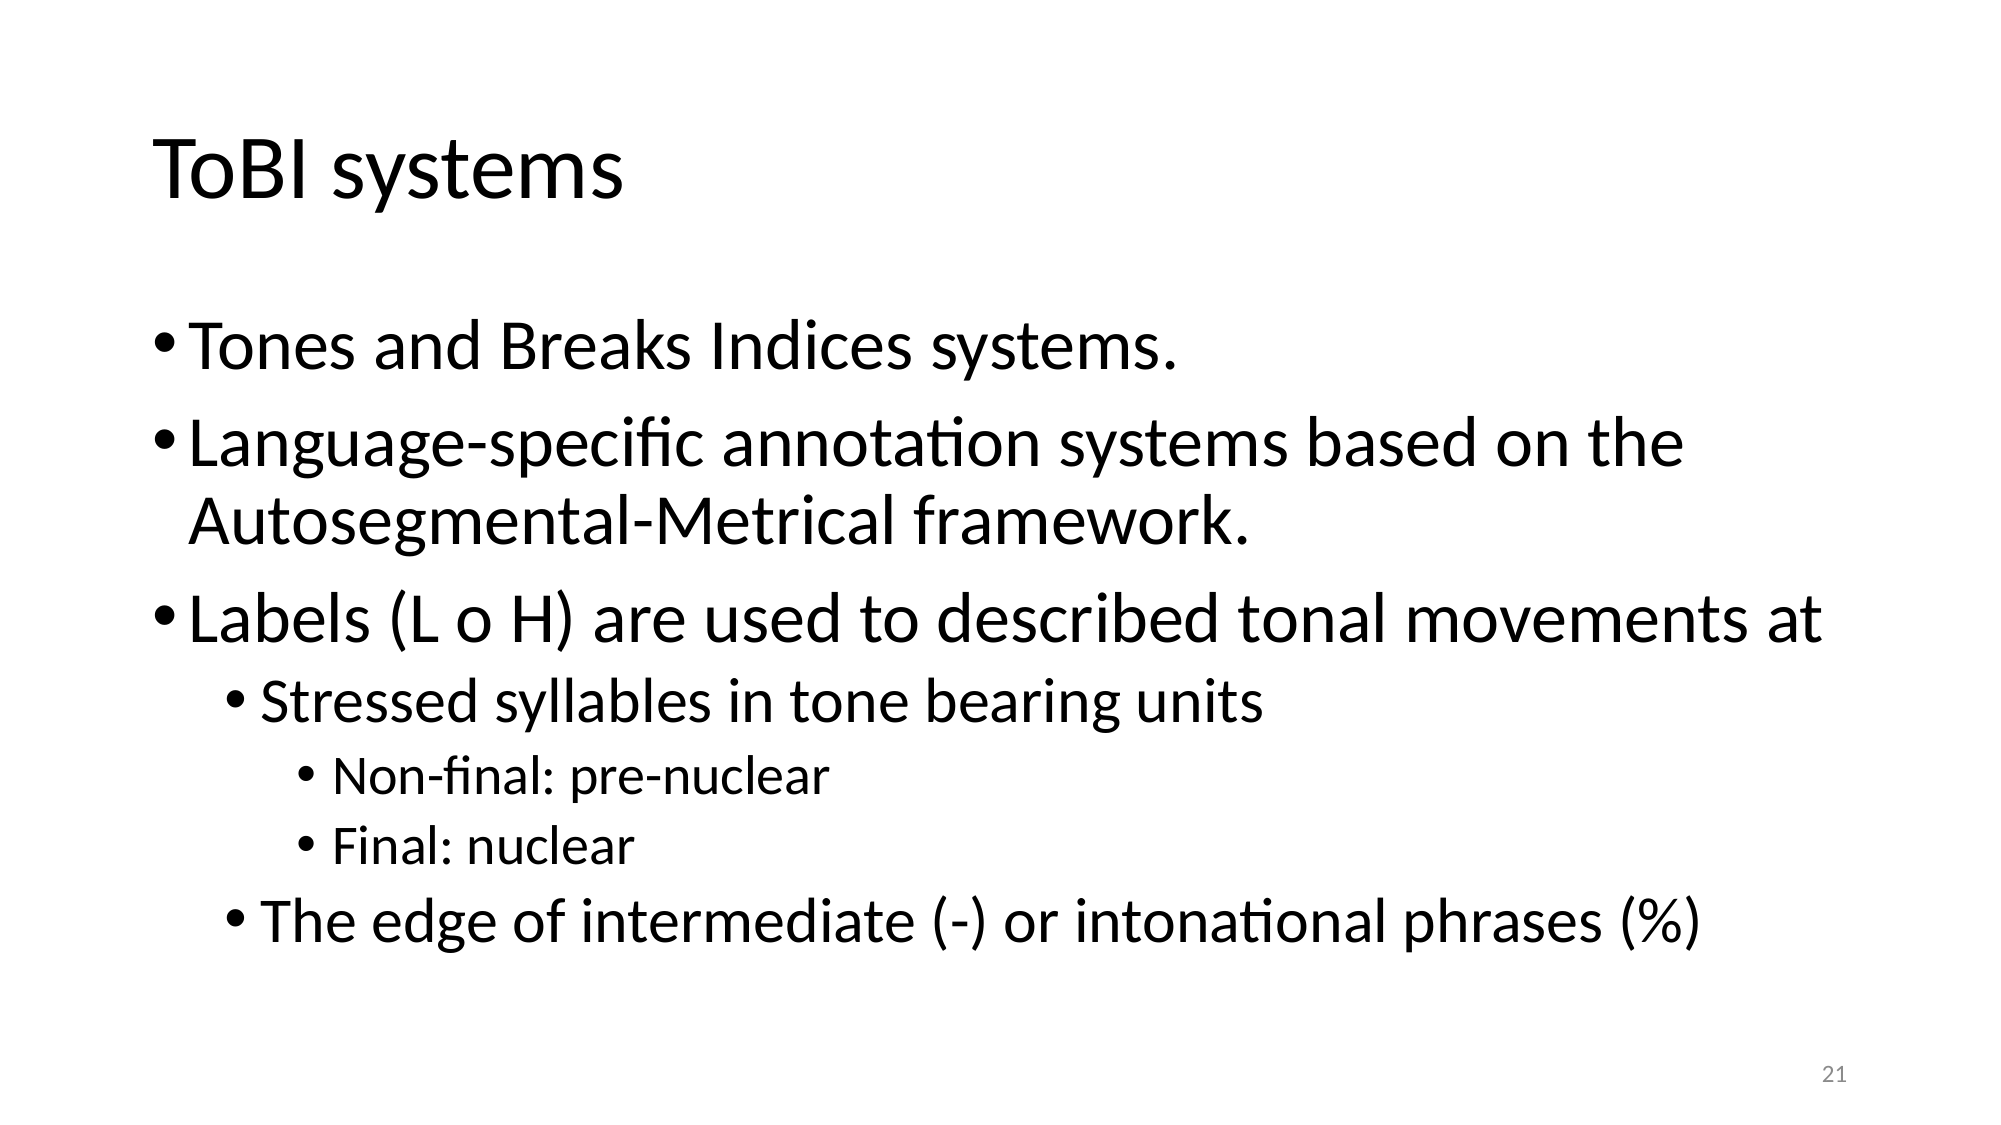

# ToBI systems
Tones and Breaks Indices systems.
Language-specific annotation systems based on the Autosegmental-Metrical framework.
Labels (L o H) are used to described tonal movements at
Stressed syllables in tone bearing units
Non-final: pre-nuclear
Final: nuclear
The edge of intermediate (-) or intonational phrases (%)
21